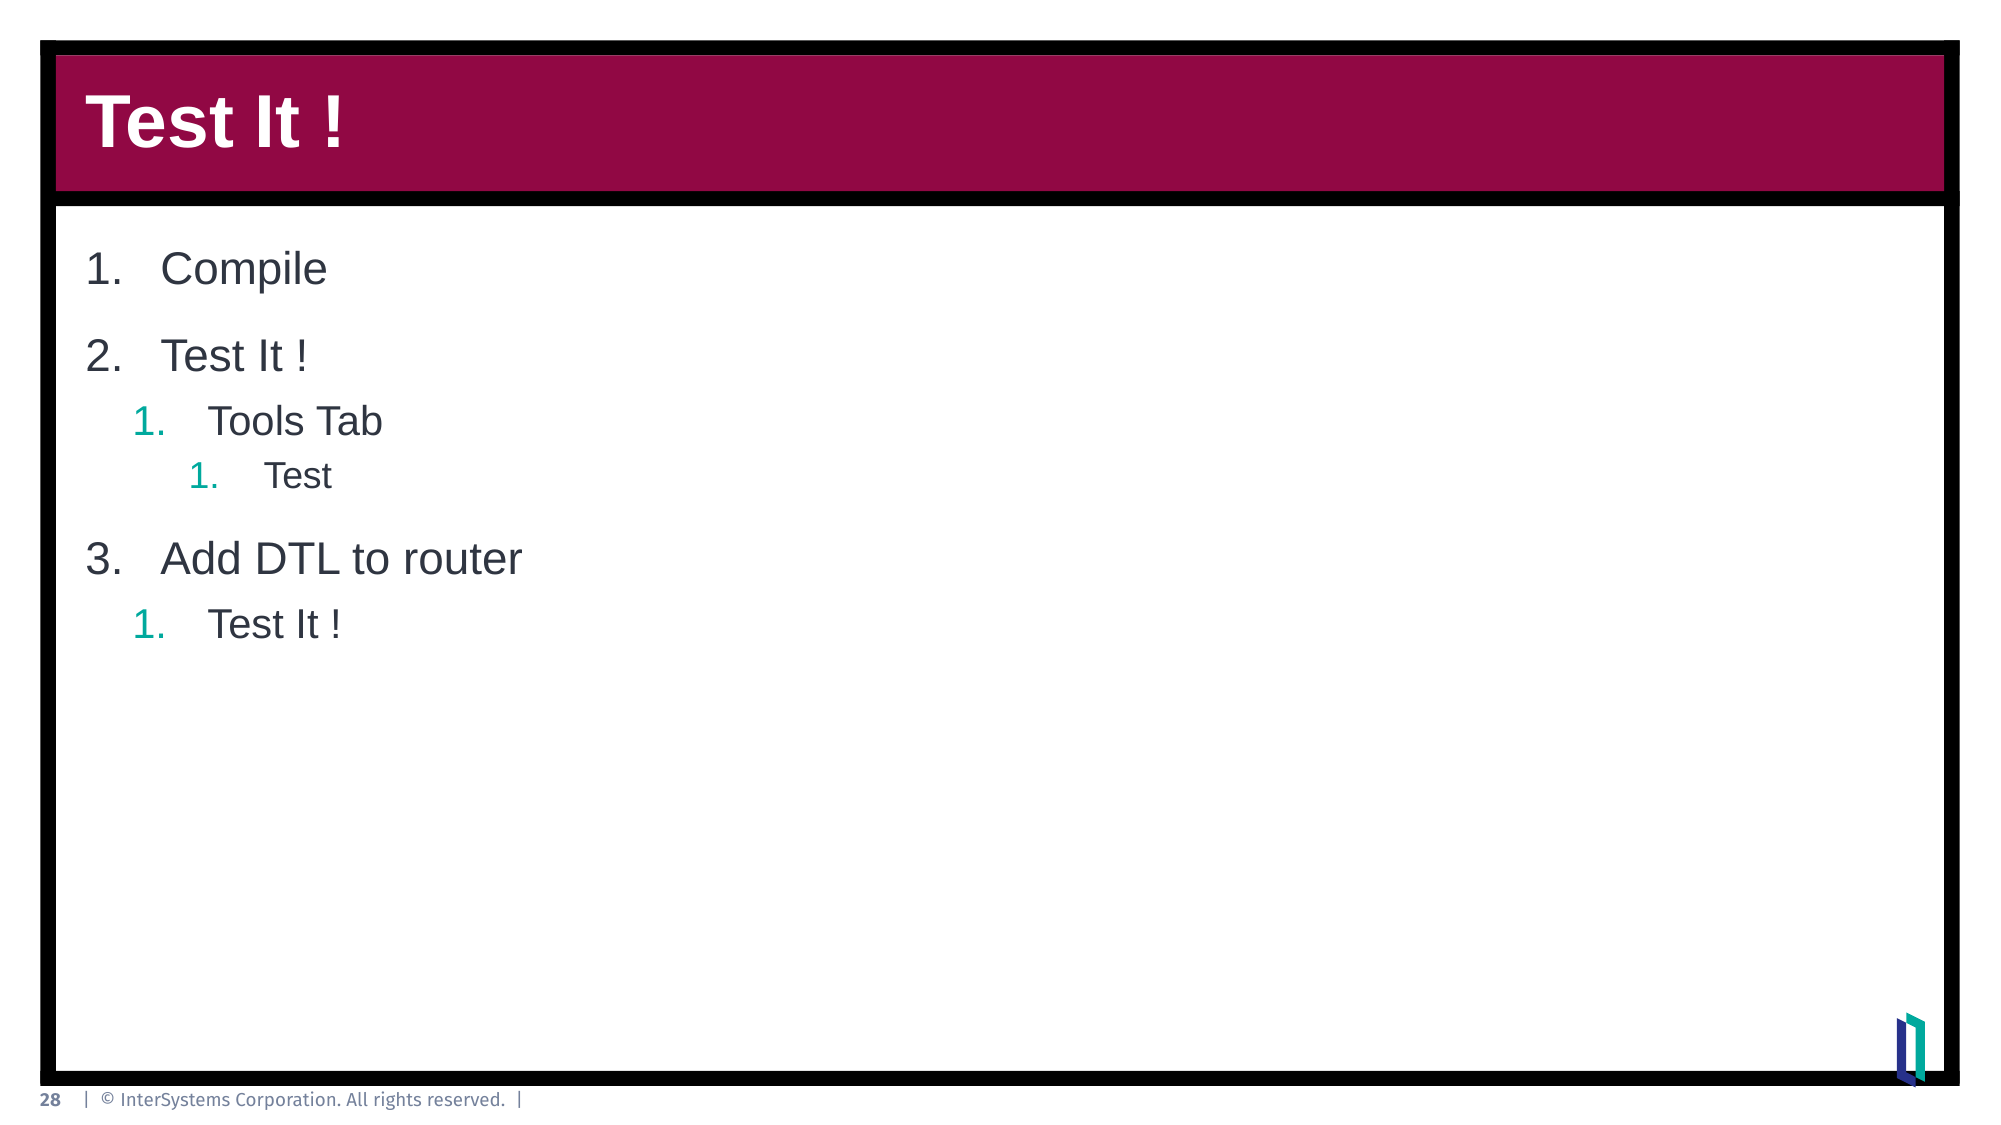

# Test It !
Compile
Test It !
Tools Tab
Test
Add DTL to router
Test It !